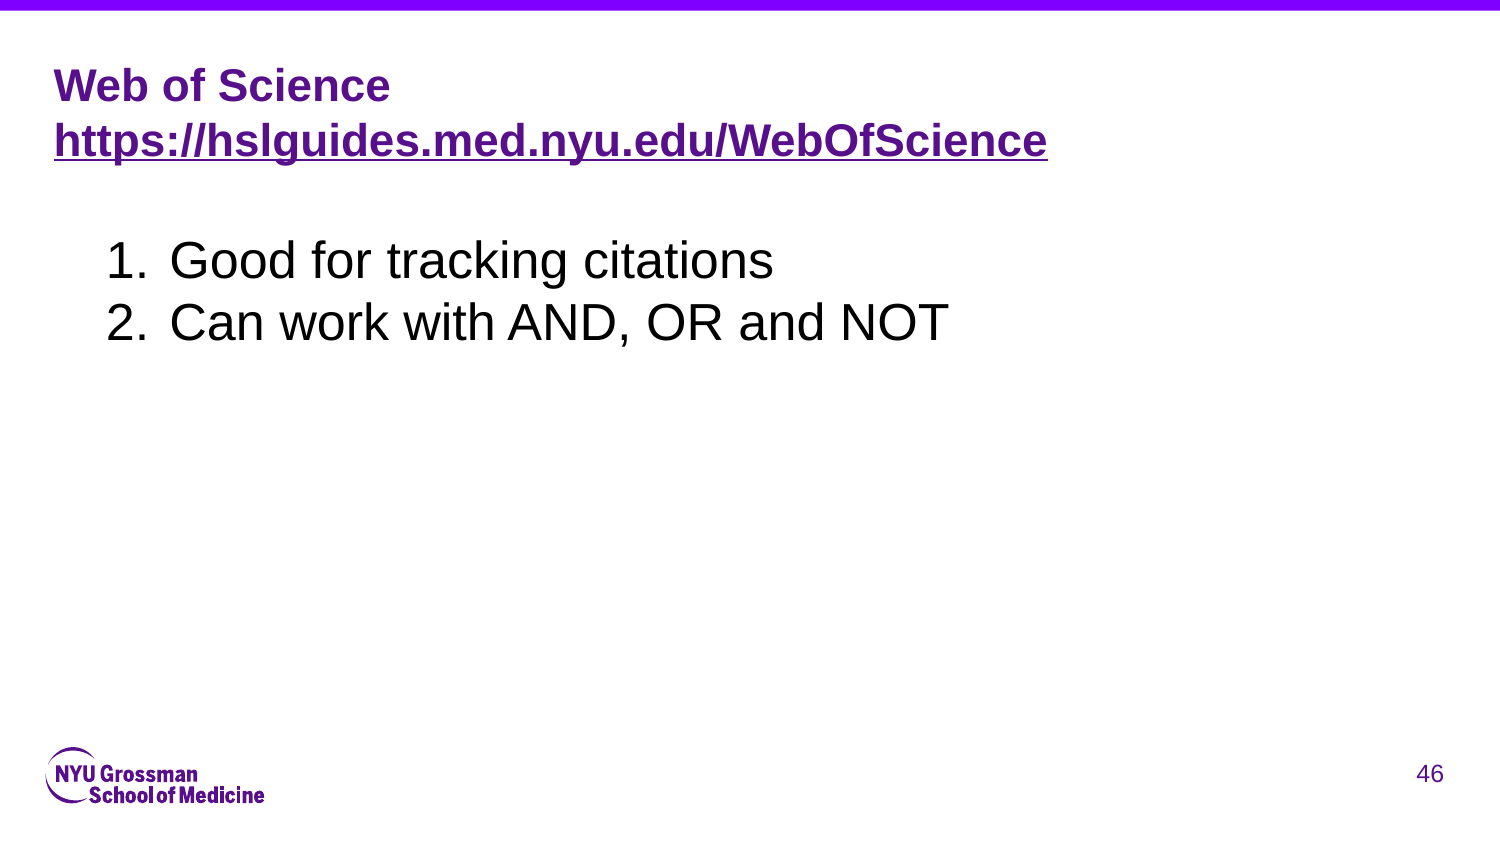

# Web of Science
https://hslguides.med.nyu.edu/WebOfScience
Good for tracking citations
Can work with AND, OR and NOT

46